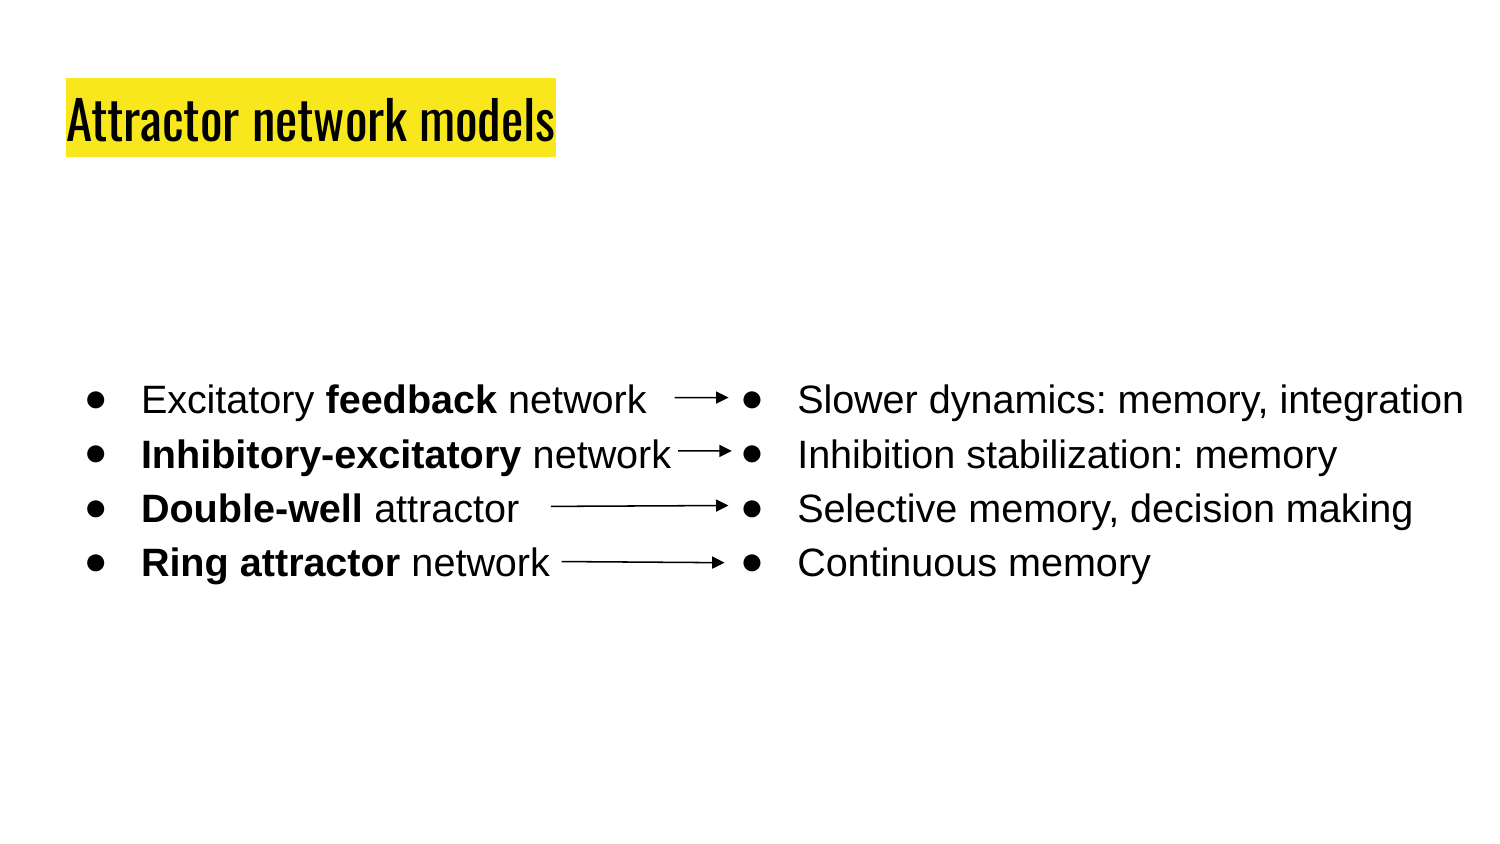

# Attractor network models
Excitatory feedback network
Inhibitory-excitatory network
Double-well attractor
Ring attractor network
Slower dynamics: memory, integration
Inhibition stabilization: memory
Selective memory, decision making
Continuous memory